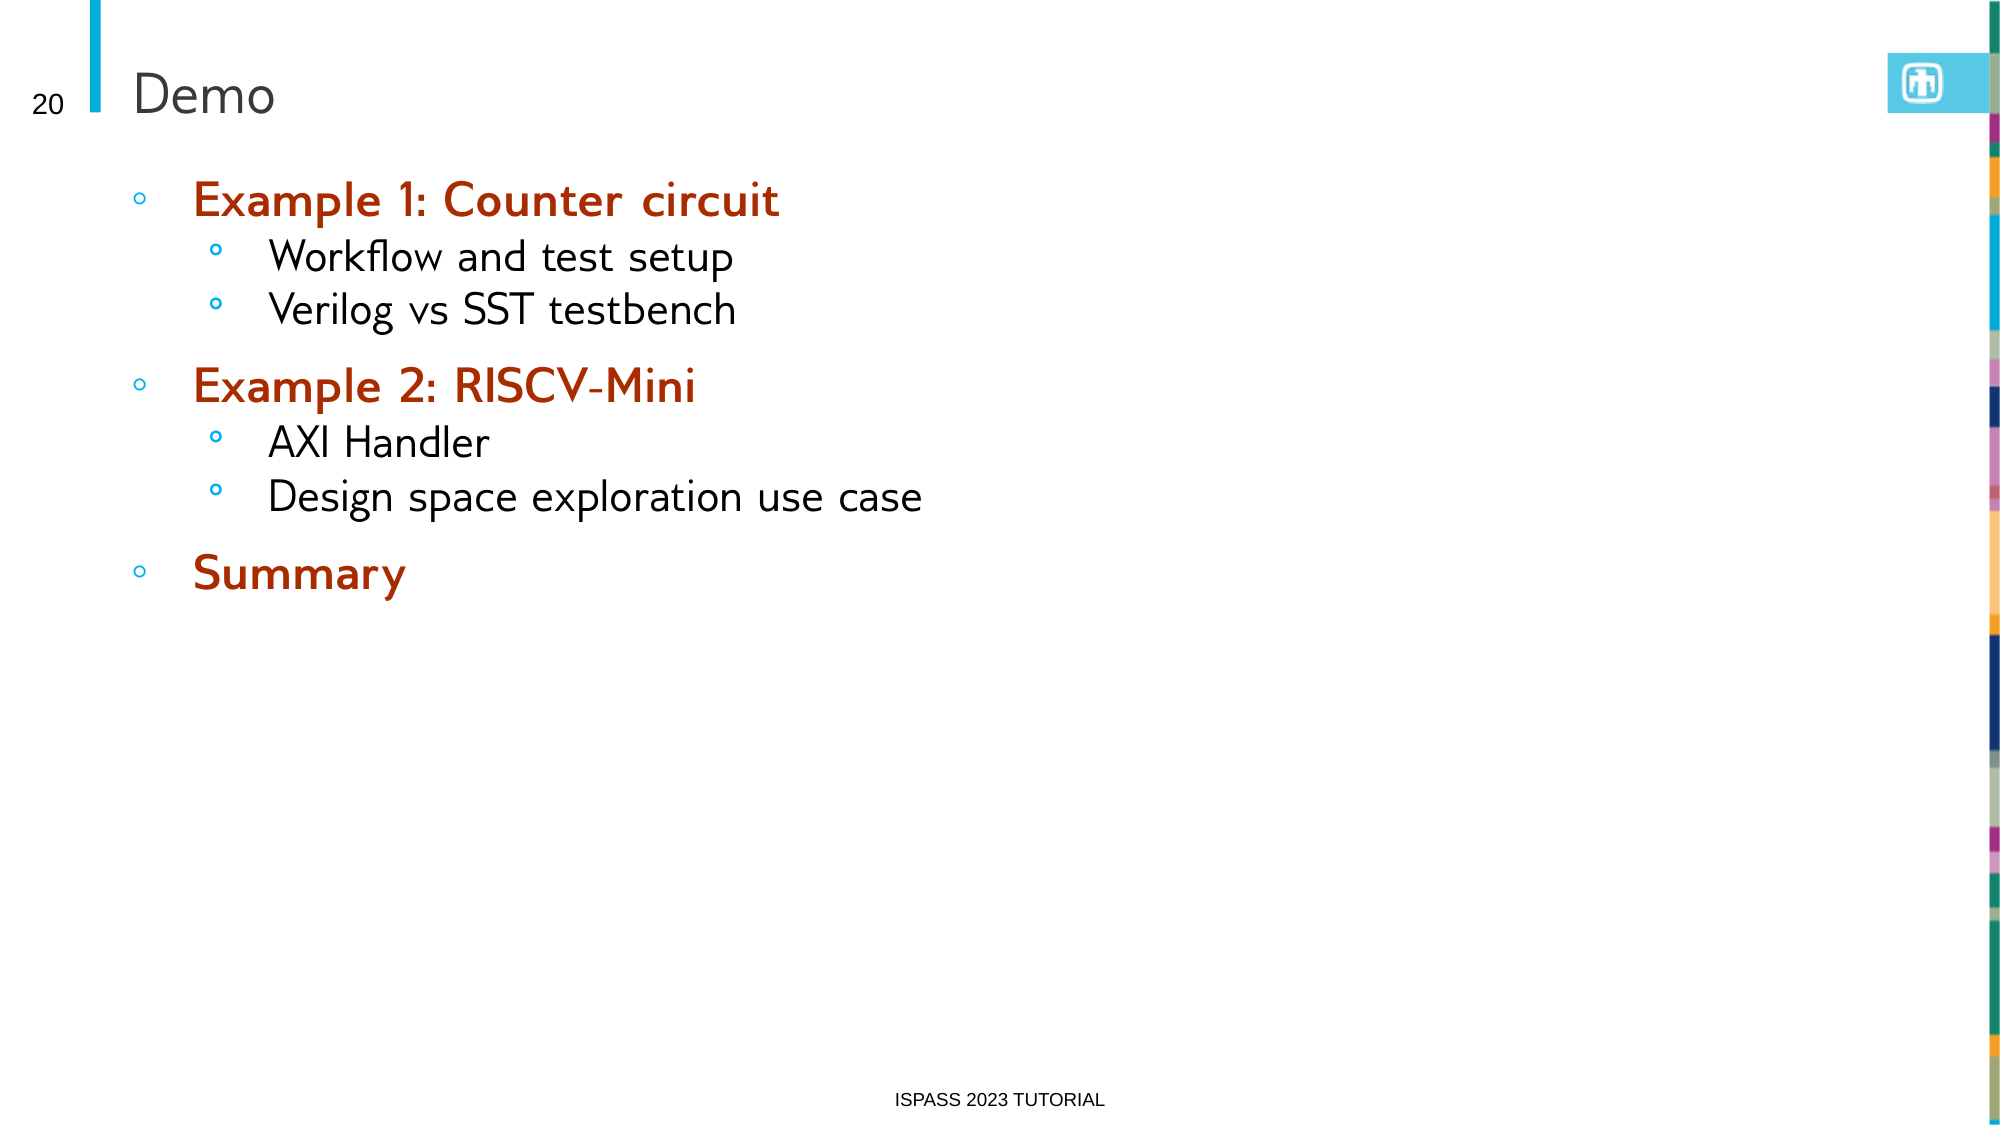

# Demo
20
Example 1: Counter circuit
Workflow and test setup
Verilog vs SST testbench
Example 2: RISCV-Mini
AXI Handler
Design space exploration use case
Summary

ISPASS 2023 Tutorial